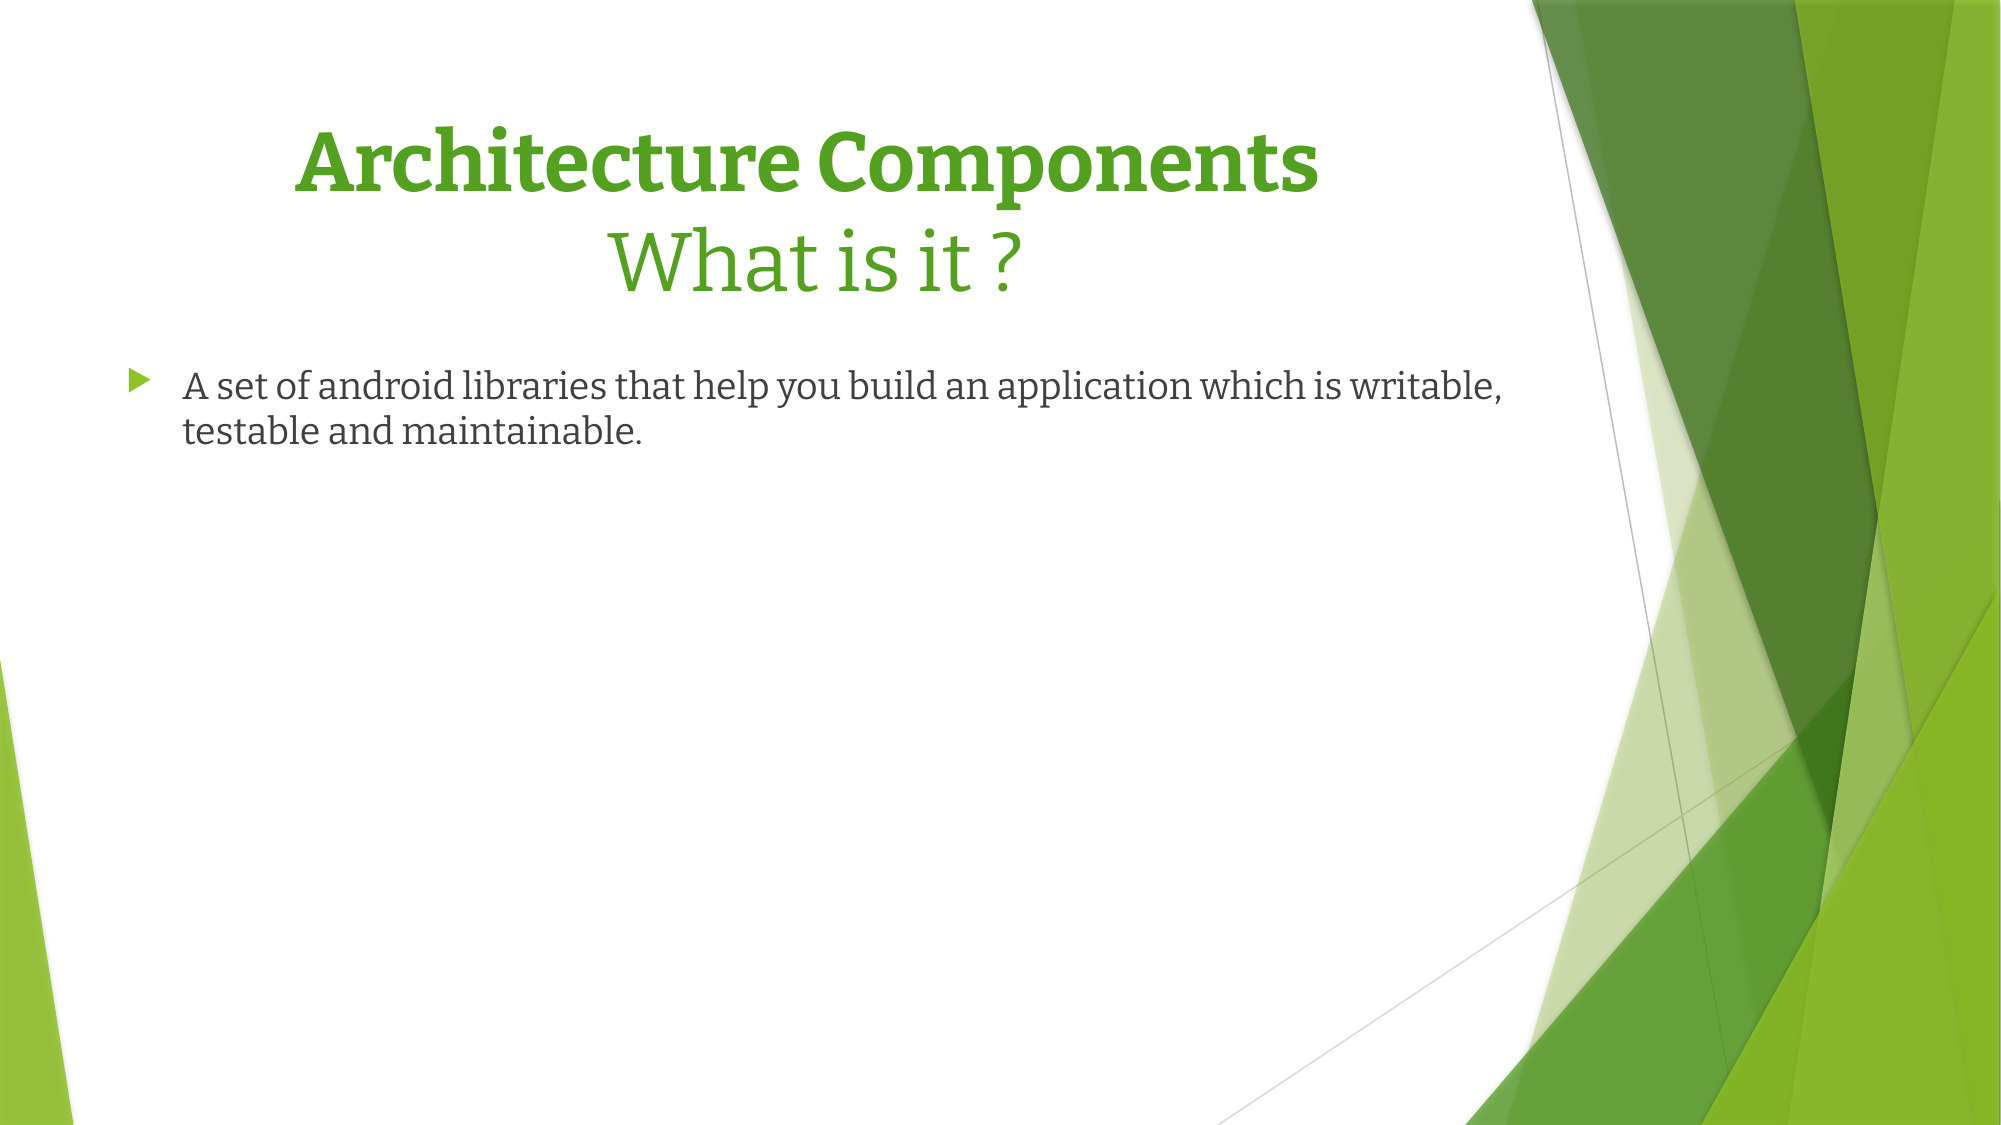

# Architecture Components What is it ?

A set of android libraries that help you build an application which is writable, testable and maintainable.